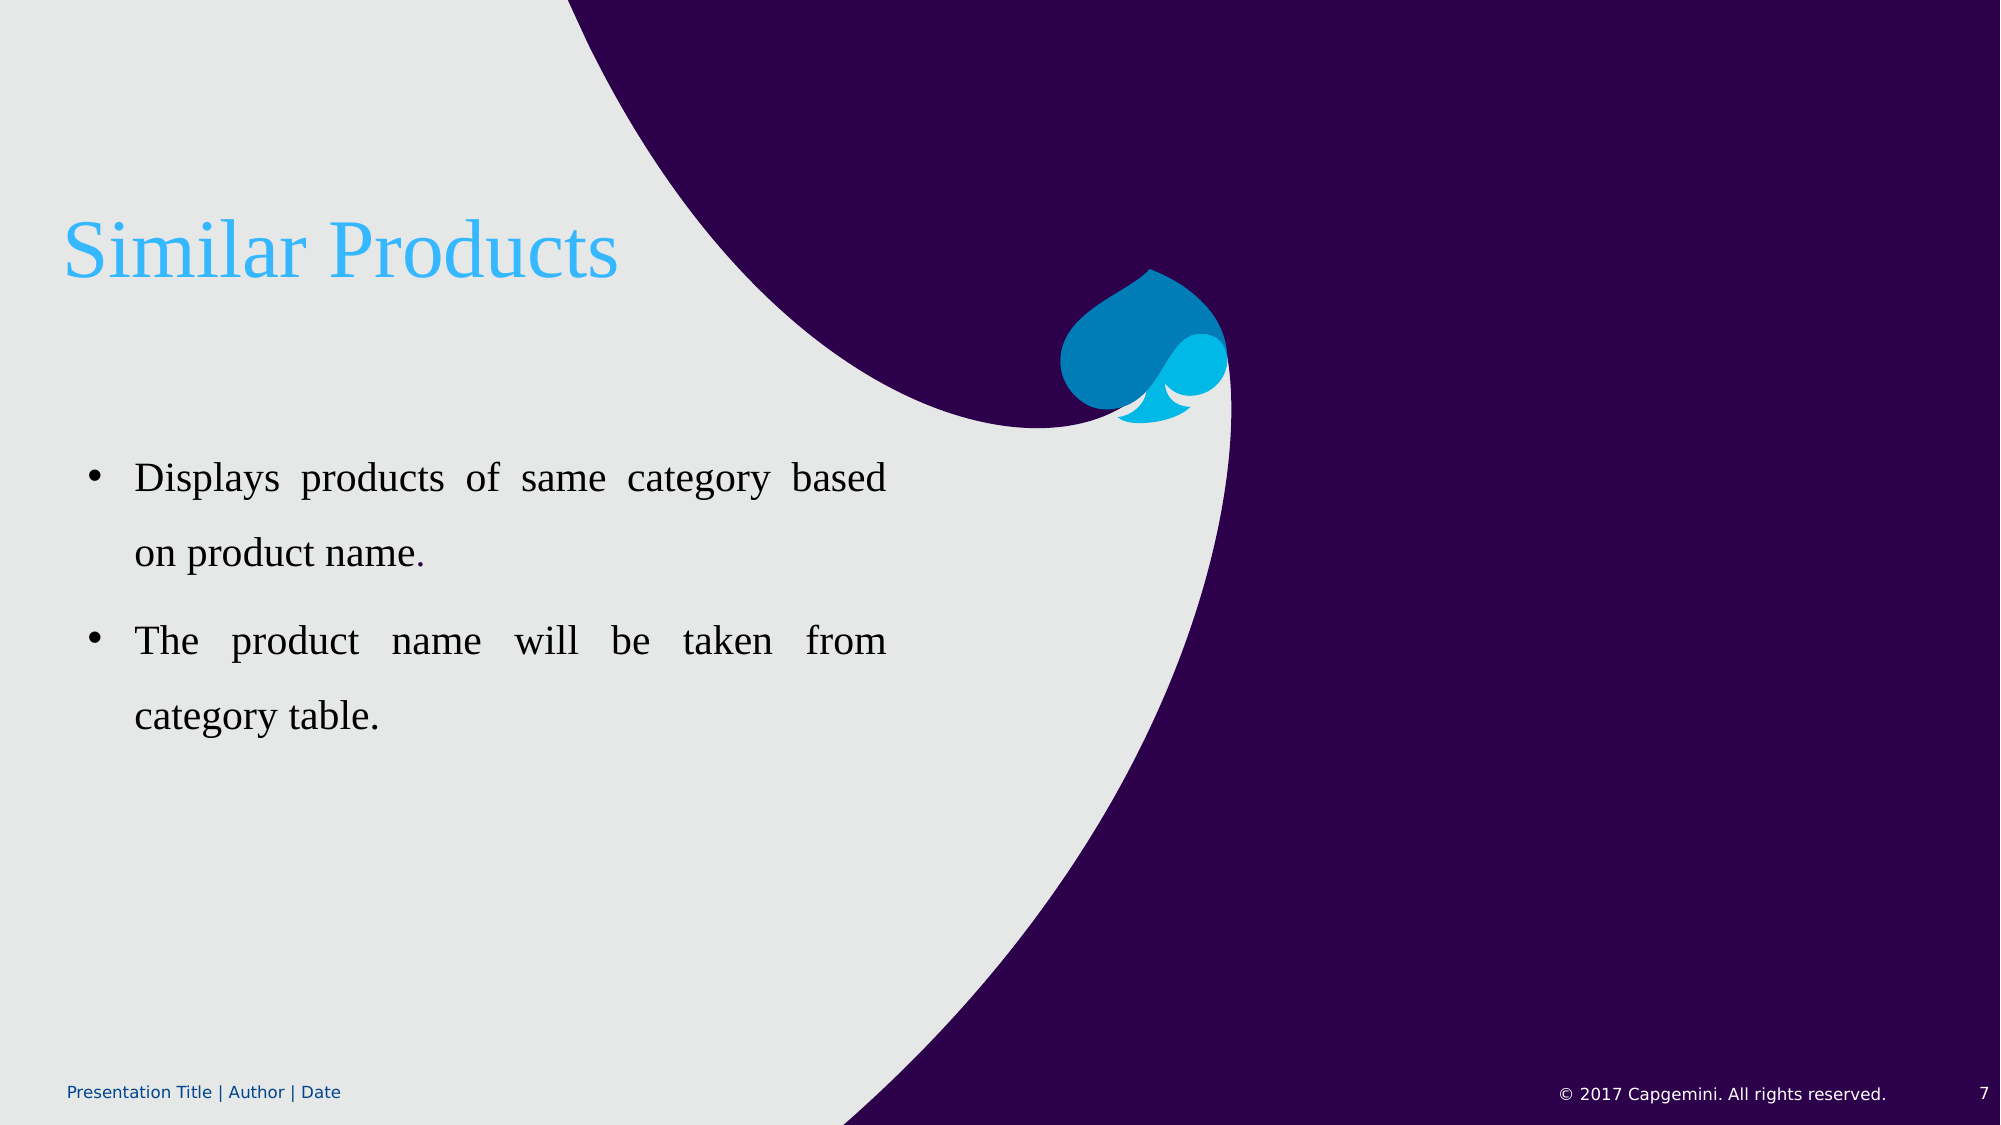

Similar Products

Displays products of same category based on product name.
The product name will be taken from category table.